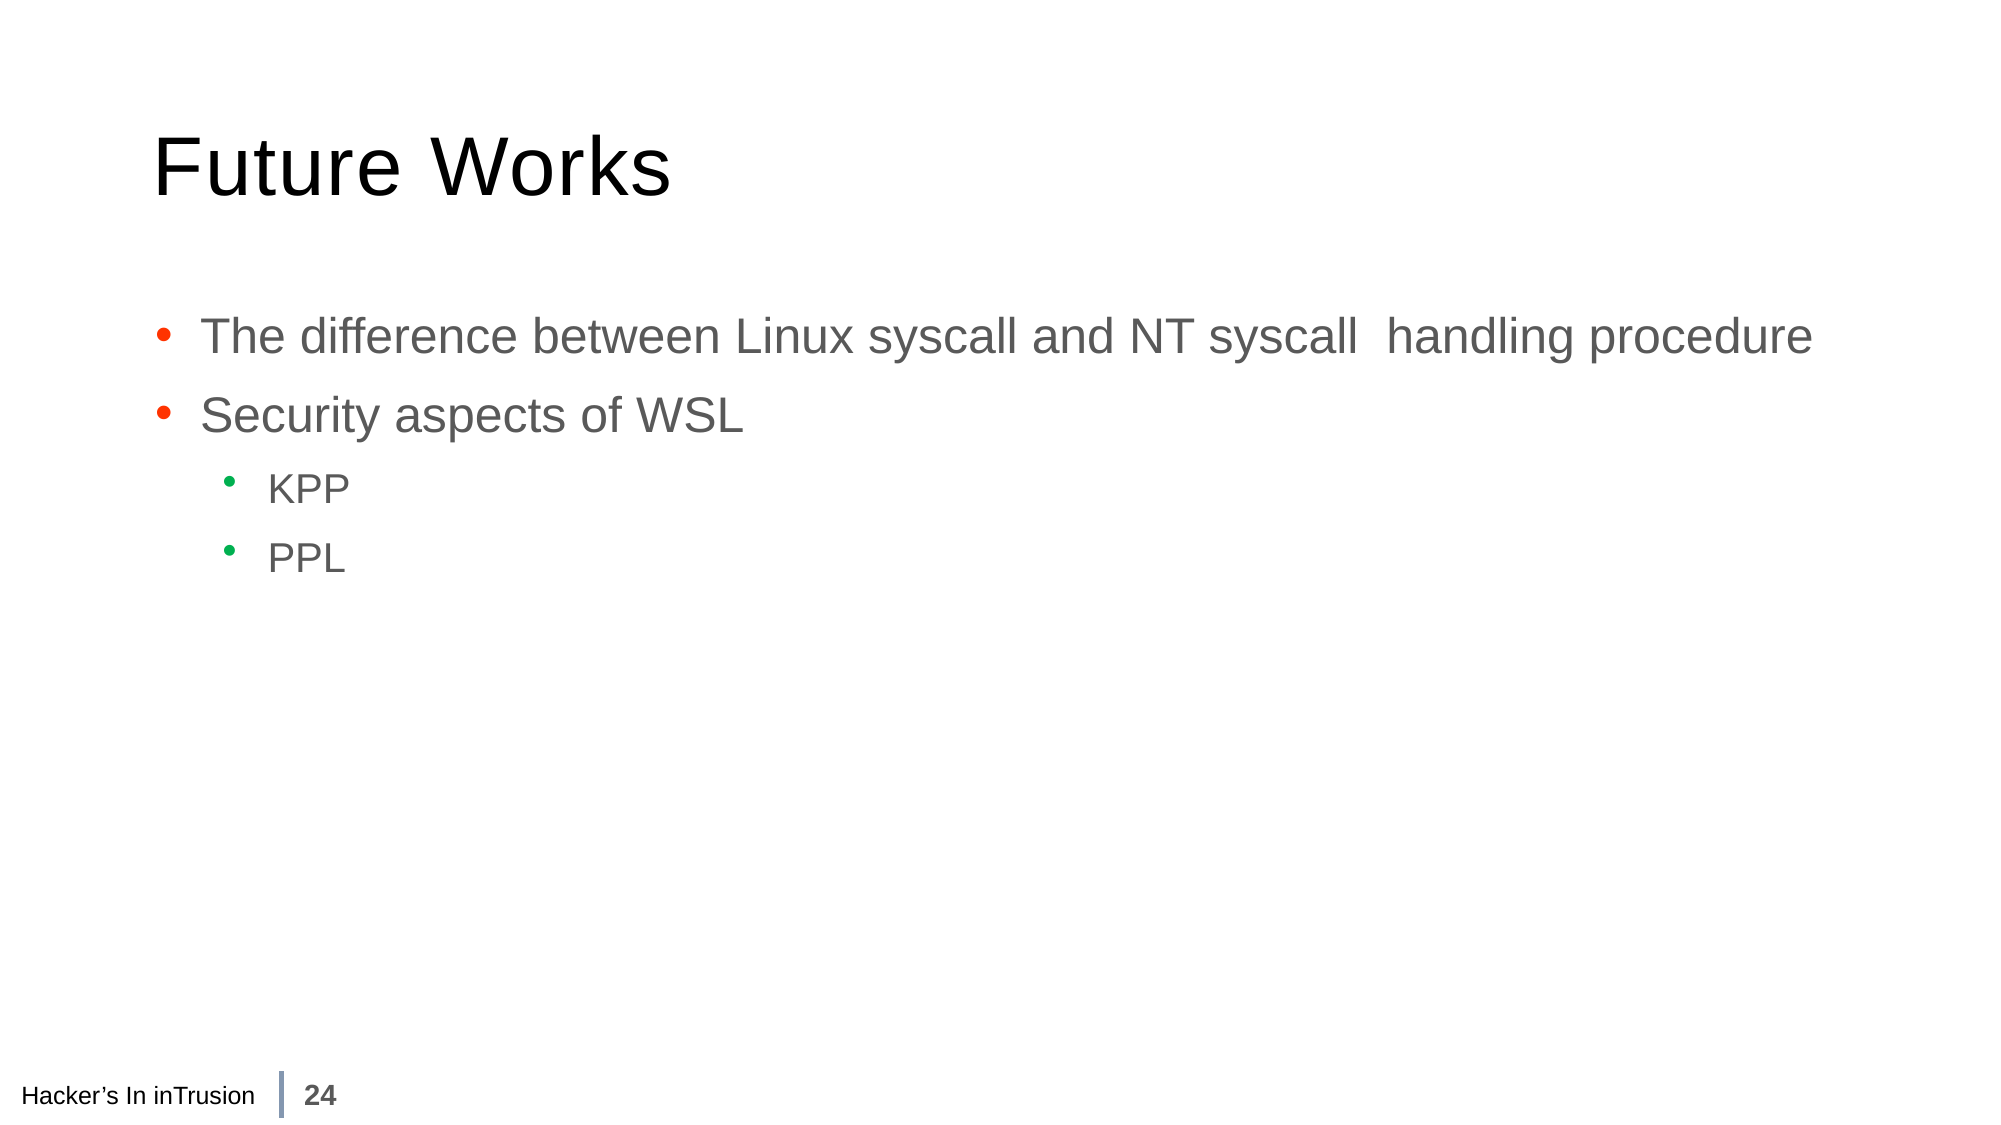

# Future Works
The difference between Linux syscall and NT syscall  handling procedure
Security aspects of WSL
KPP
PPL